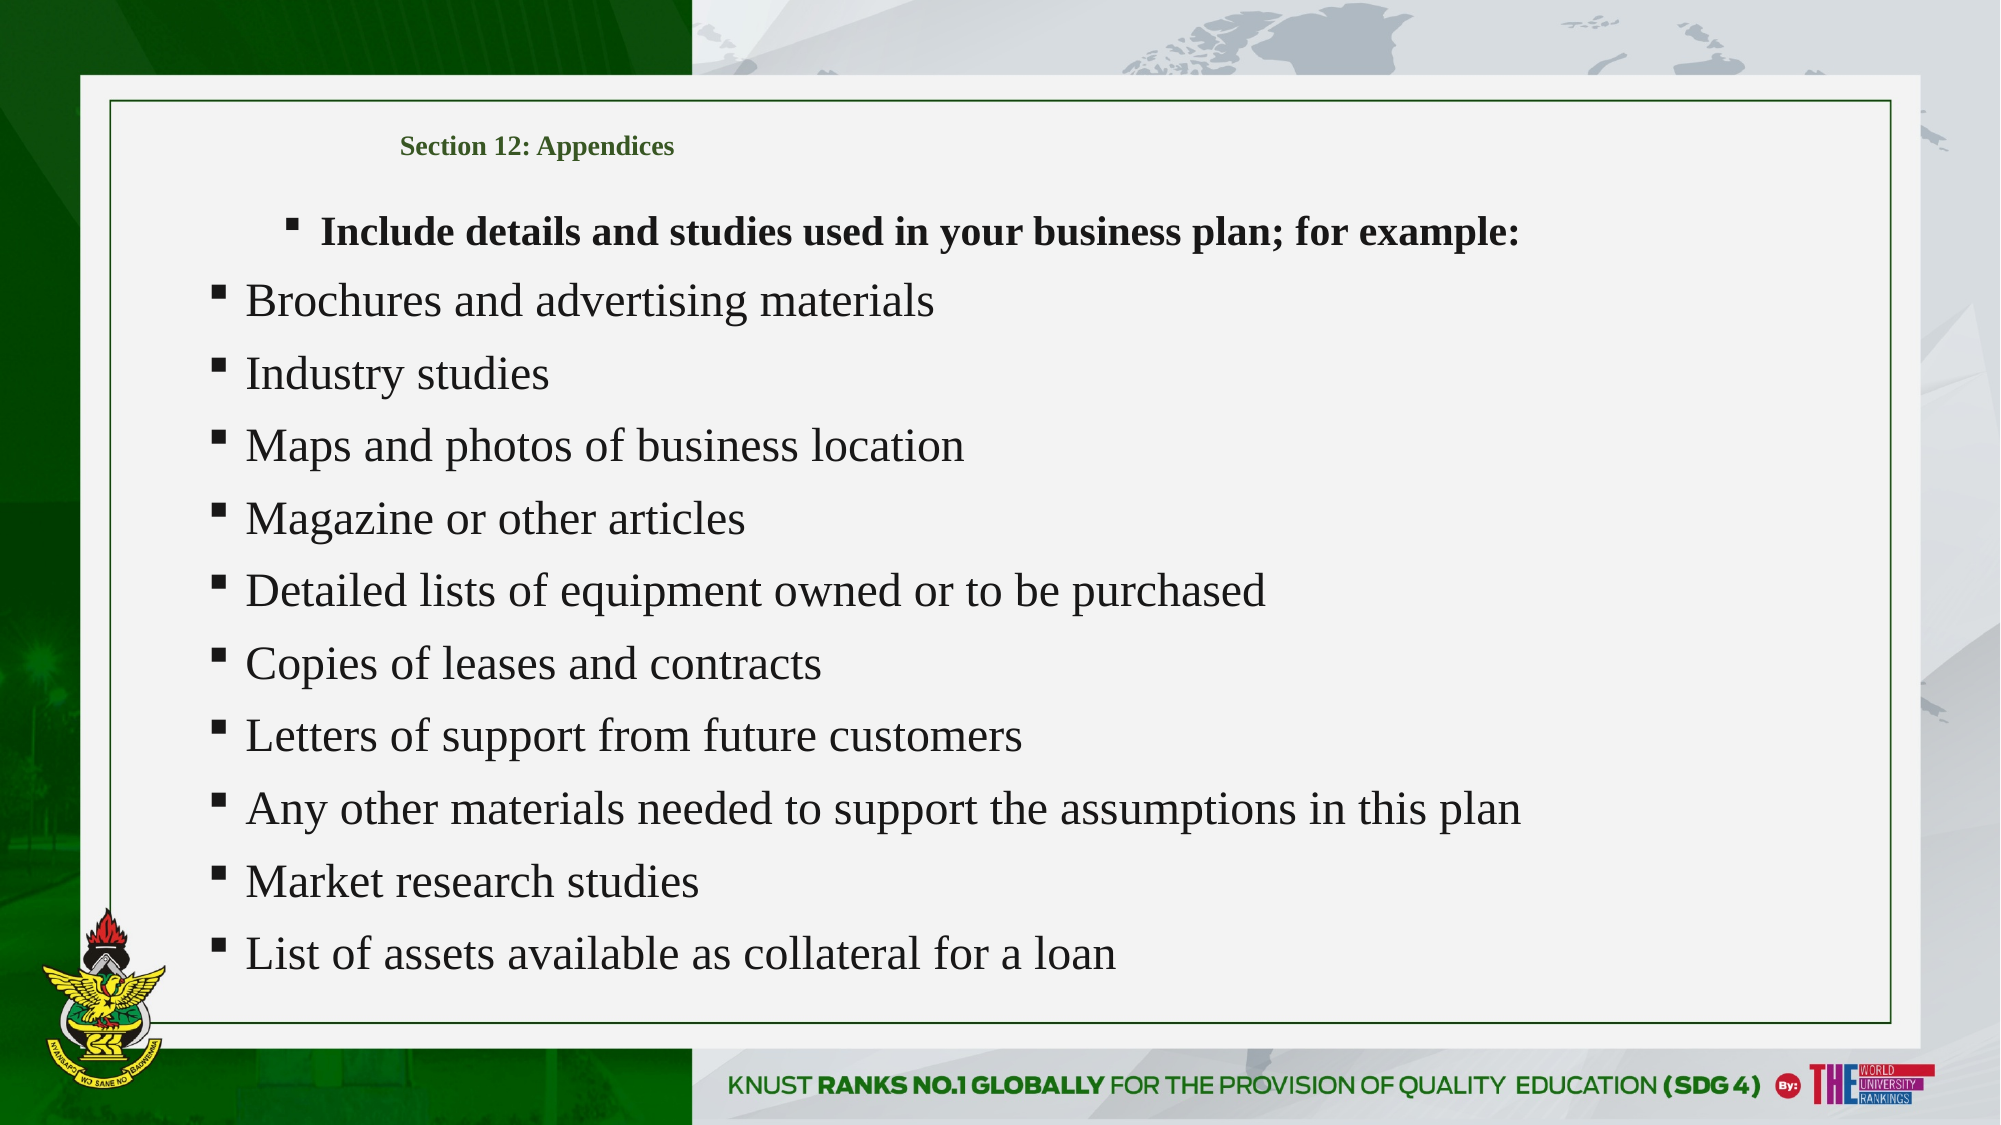

# Section 12: Appendices
Include details and studies used in your business plan; for example:
Brochures and advertising materials
Industry studies
Maps and photos of business location
Magazine or other articles
Detailed lists of equipment owned or to be purchased
Copies of leases and contracts
Letters of support from future customers
Any other materials needed to support the assumptions in this plan
Market research studies
List of assets available as collateral for a loan